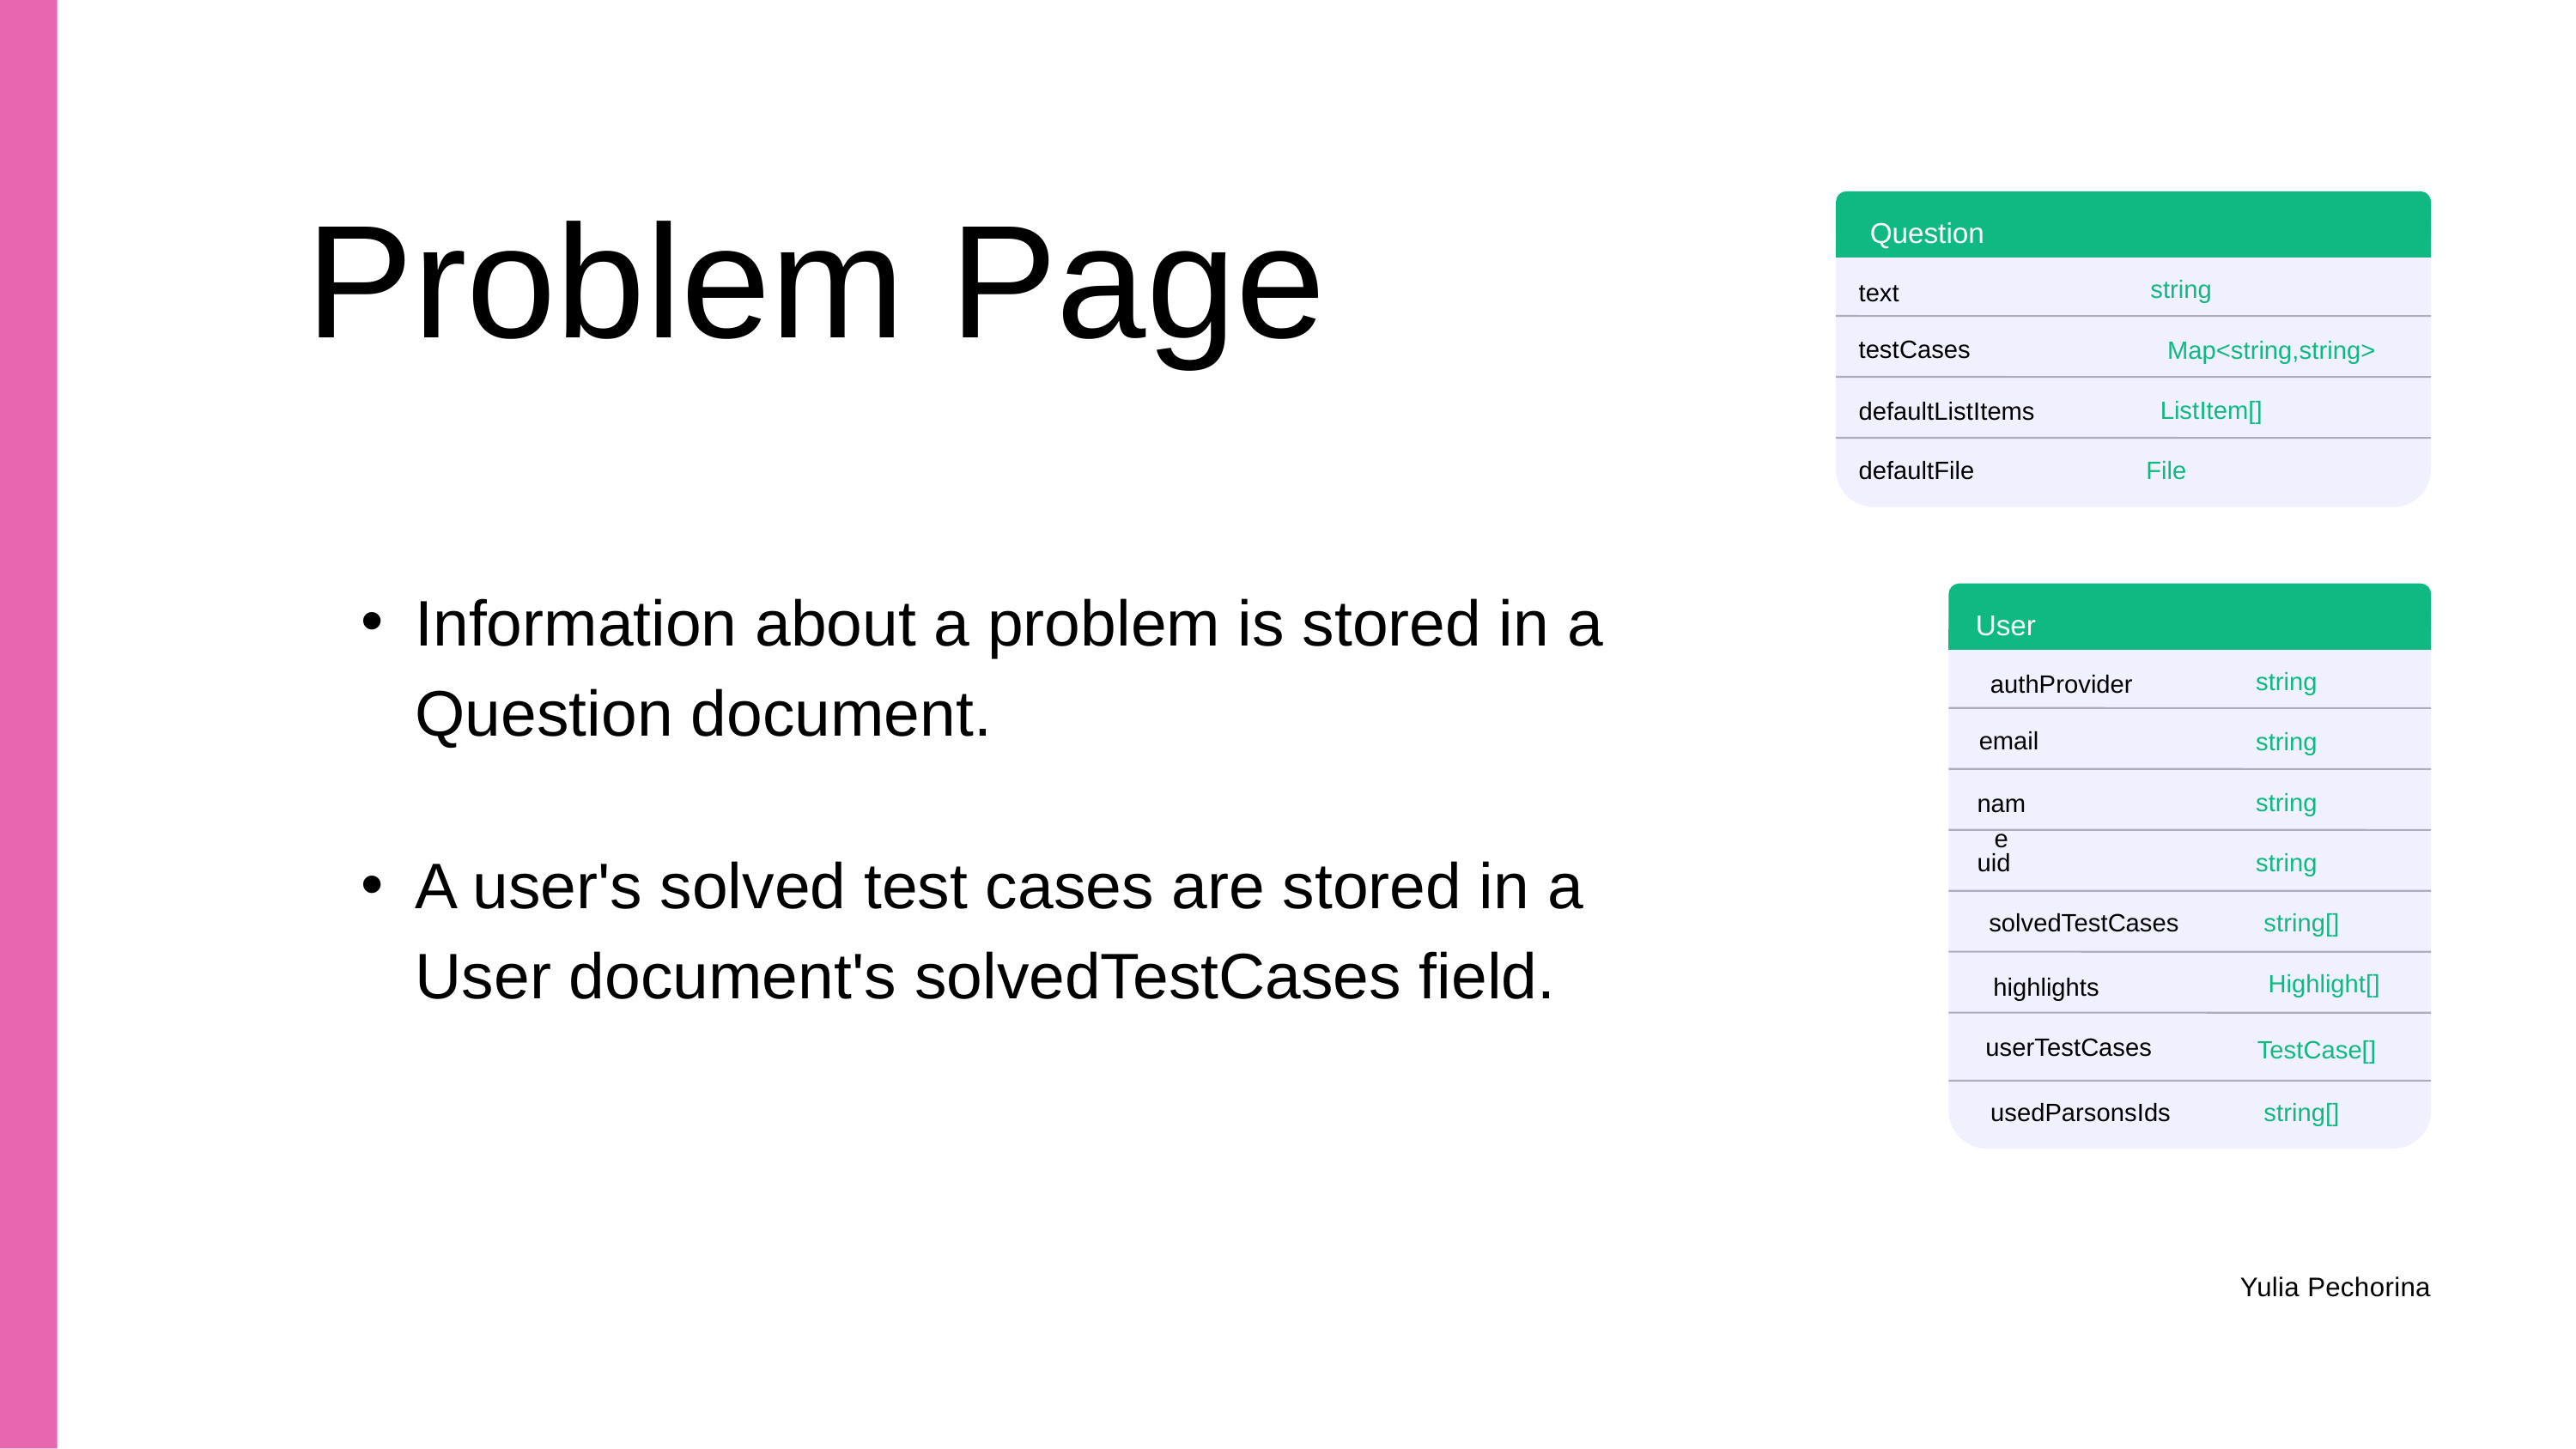

Problem Page

Question

string
text

testCases
Map<string,string>

ListItem[]
defaultListItems

defaultFile
File
Information about a problem is stored in a Question document.

User

string
authProvider

email
string

string
name

uid
string

solvedTestCases
string[]

Highlight[]
highlights

userTestCases
TestCase[]

usedParsonsIds
string[]
A user's solved test cases are stored in a User document's solvedTestCases field.
Yulia Pechorina